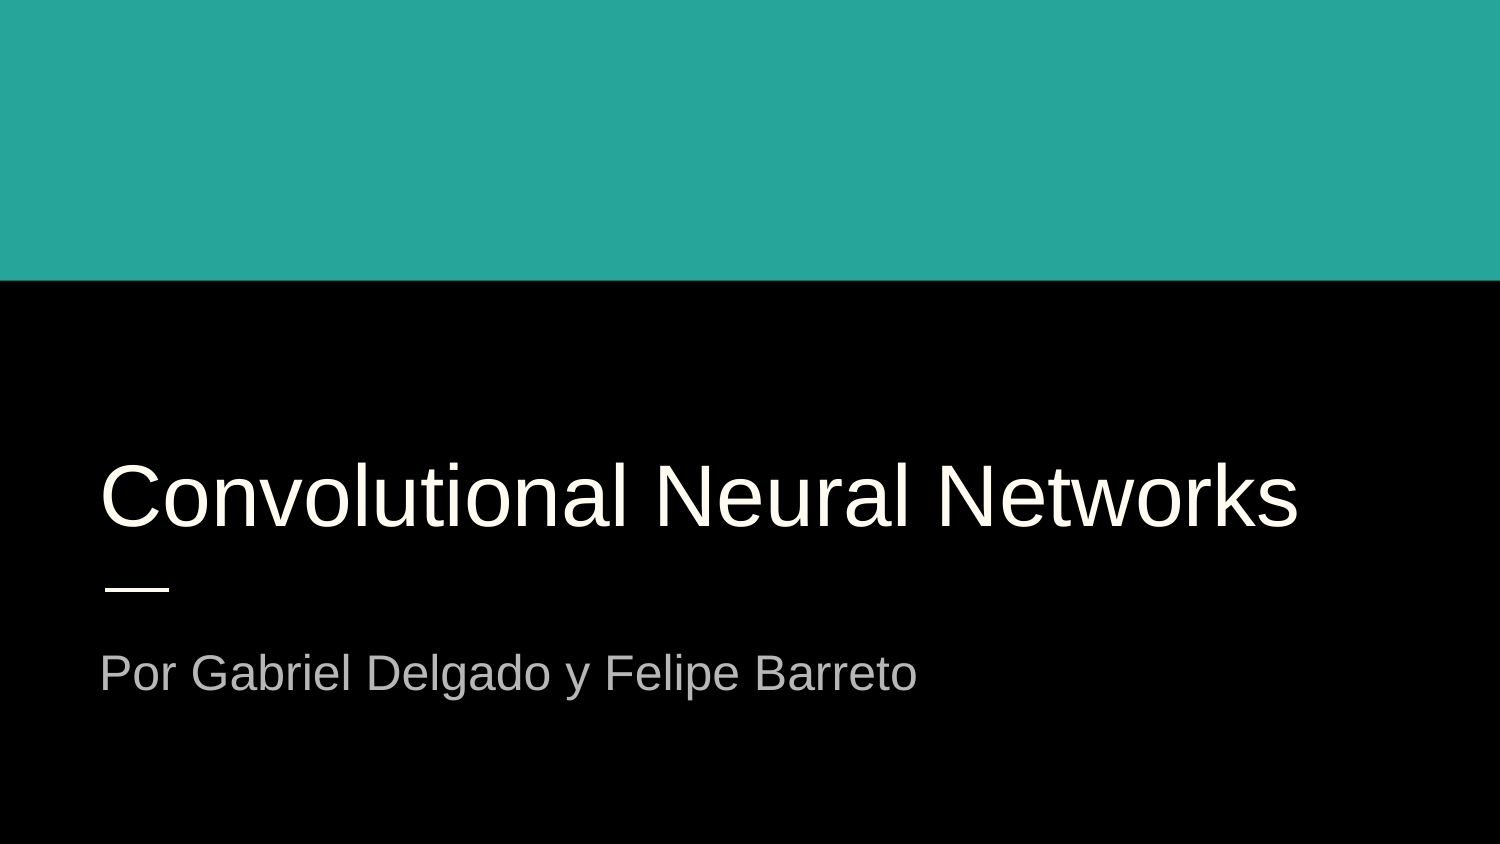

# Convolutional Neural Networks
Por Gabriel Delgado y Felipe Barreto